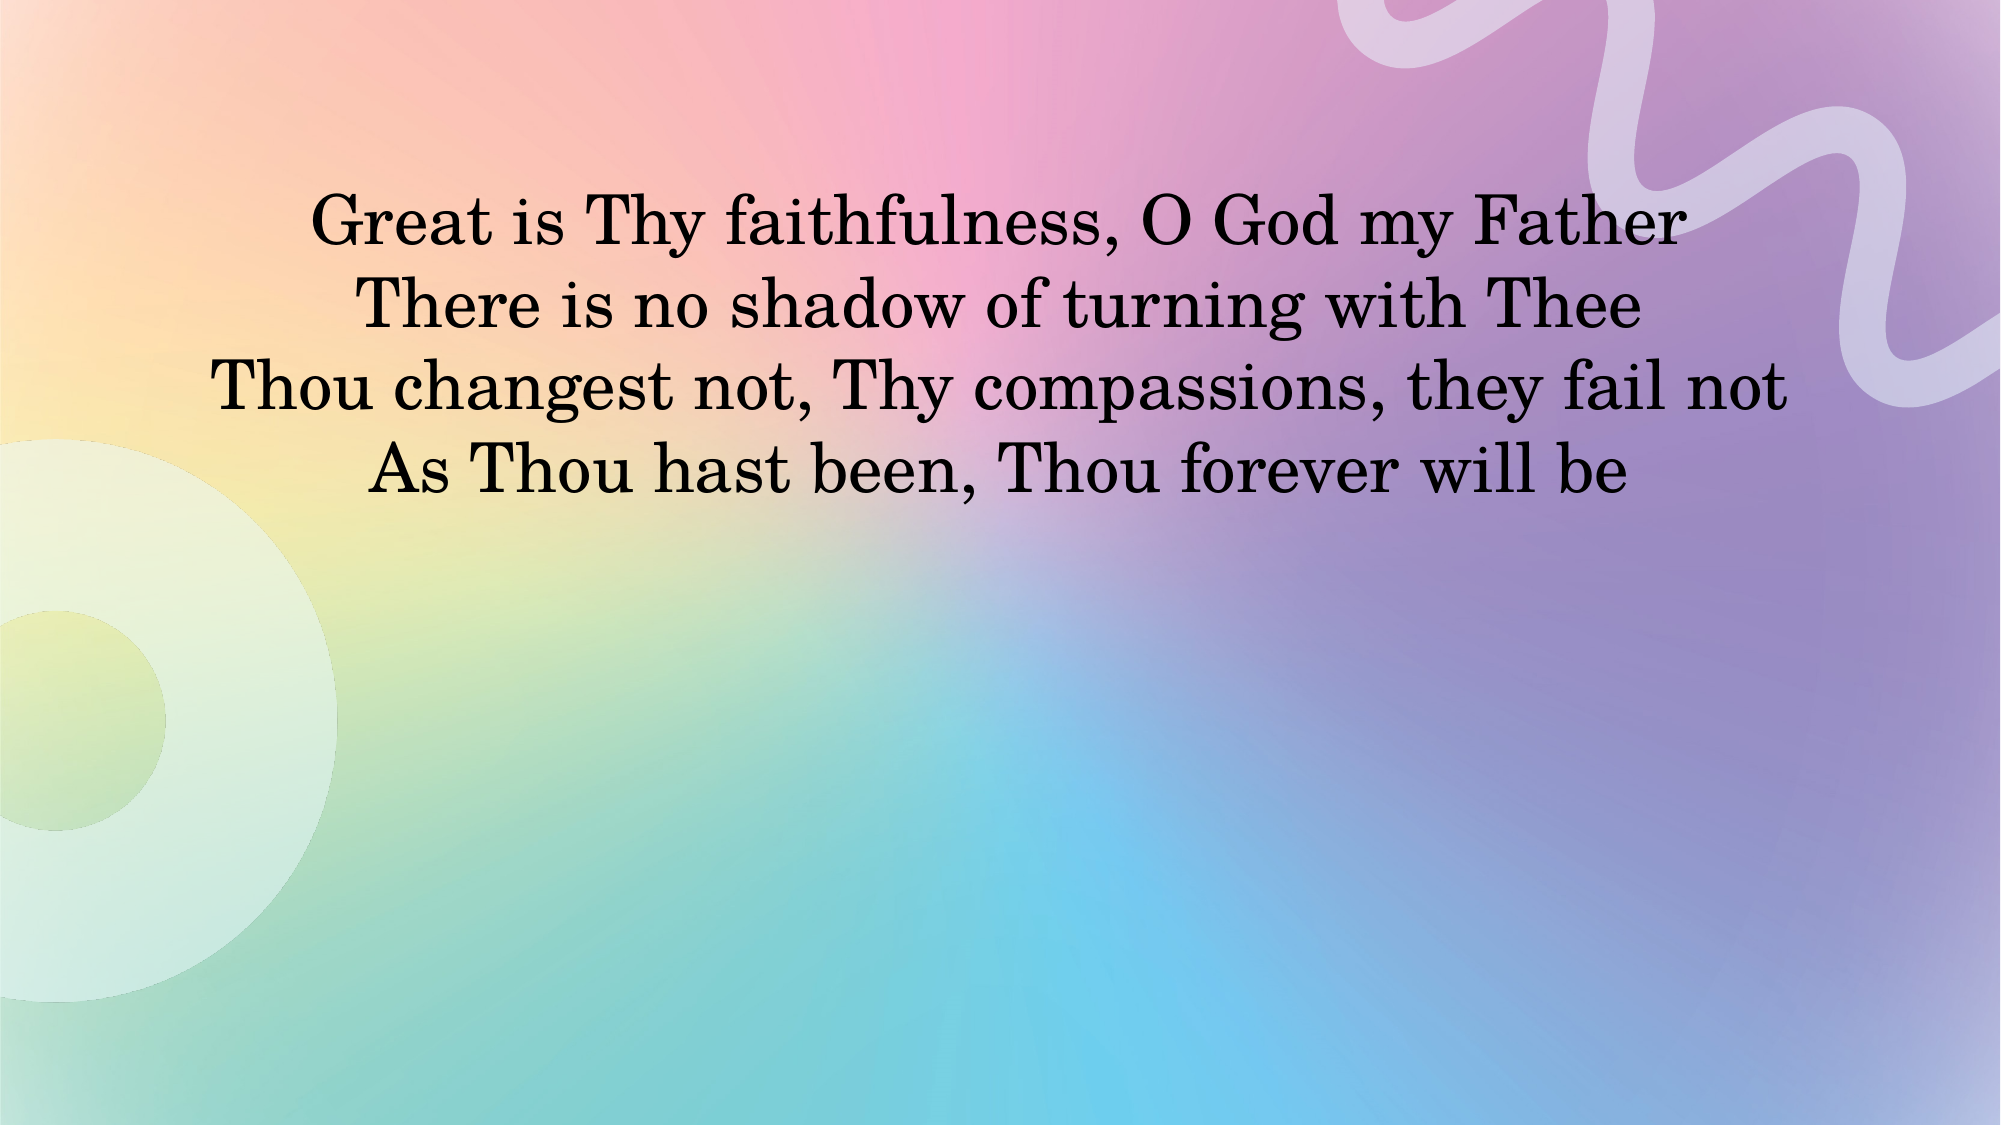

Great is Thy faithfulness, O God my Father
There is no shadow of turning with Thee
Thou changest not, Thy compassions, they fail not
As Thou hast been, Thou forever will be